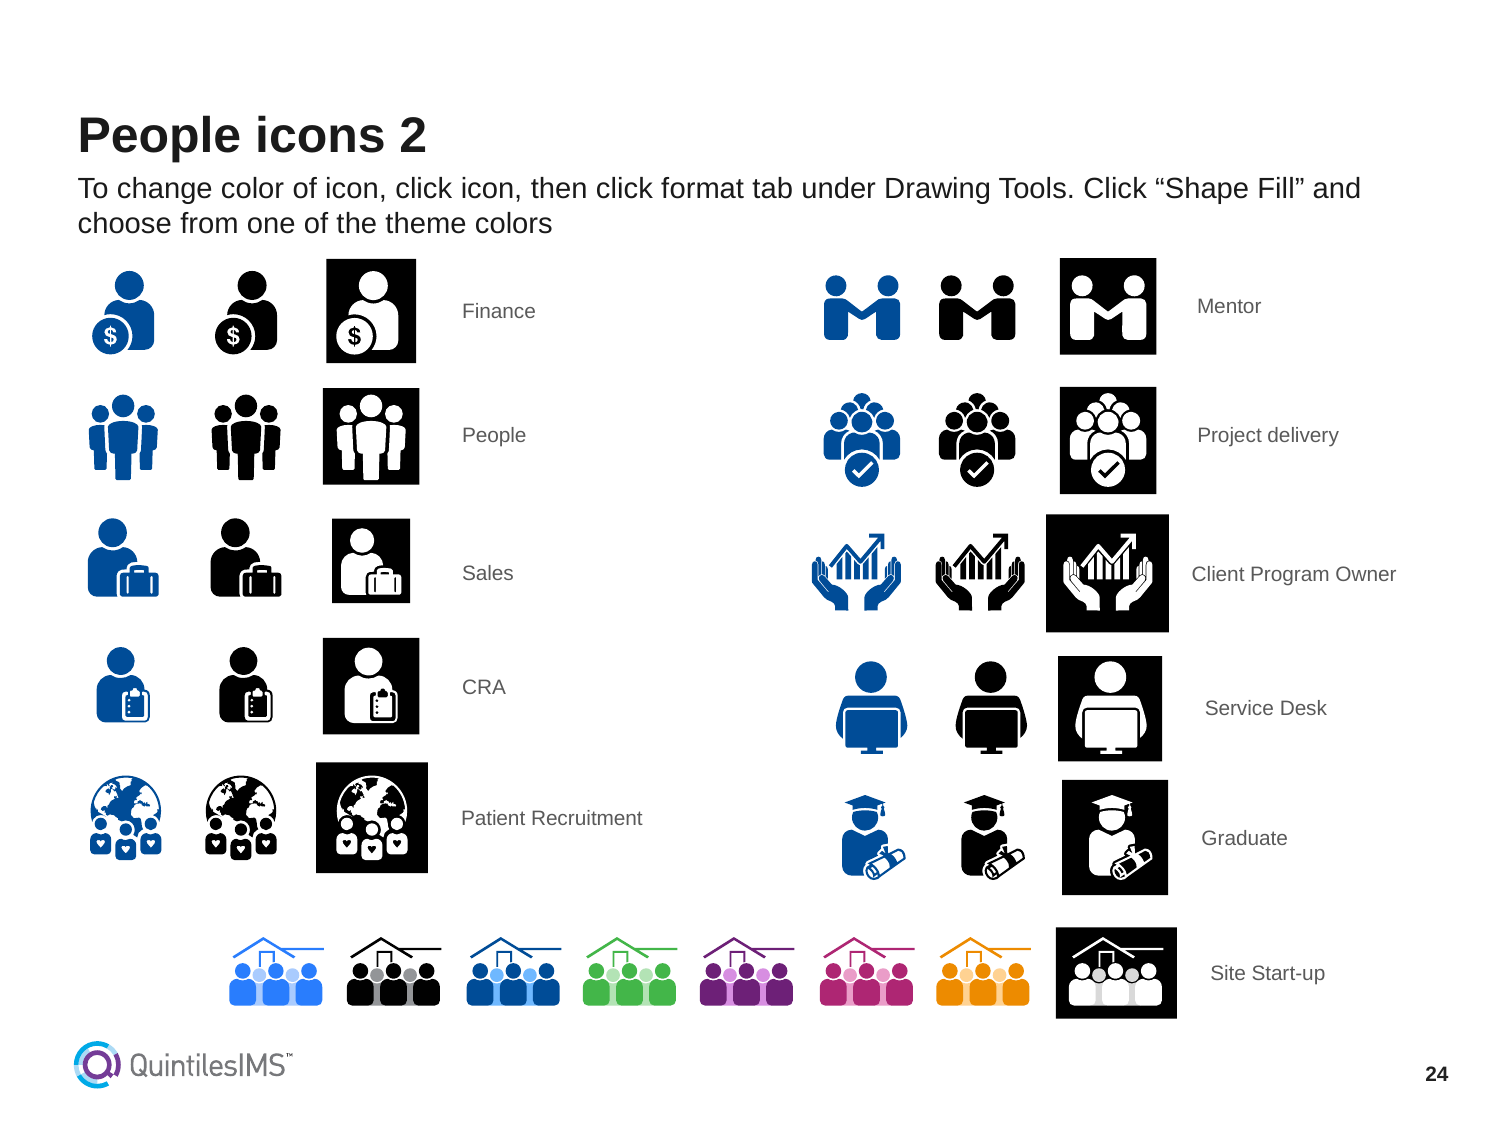

# People icons 2
To change color of icon, click icon, then click format tab under Drawing Tools. Click “Shape Fill” and choose from one of the theme colors

Mentor
Finance

Project delivery
People

Sales
Client Program Owner

CRA
Service Desk

Patient Recruitment
Graduate

Site Start-up